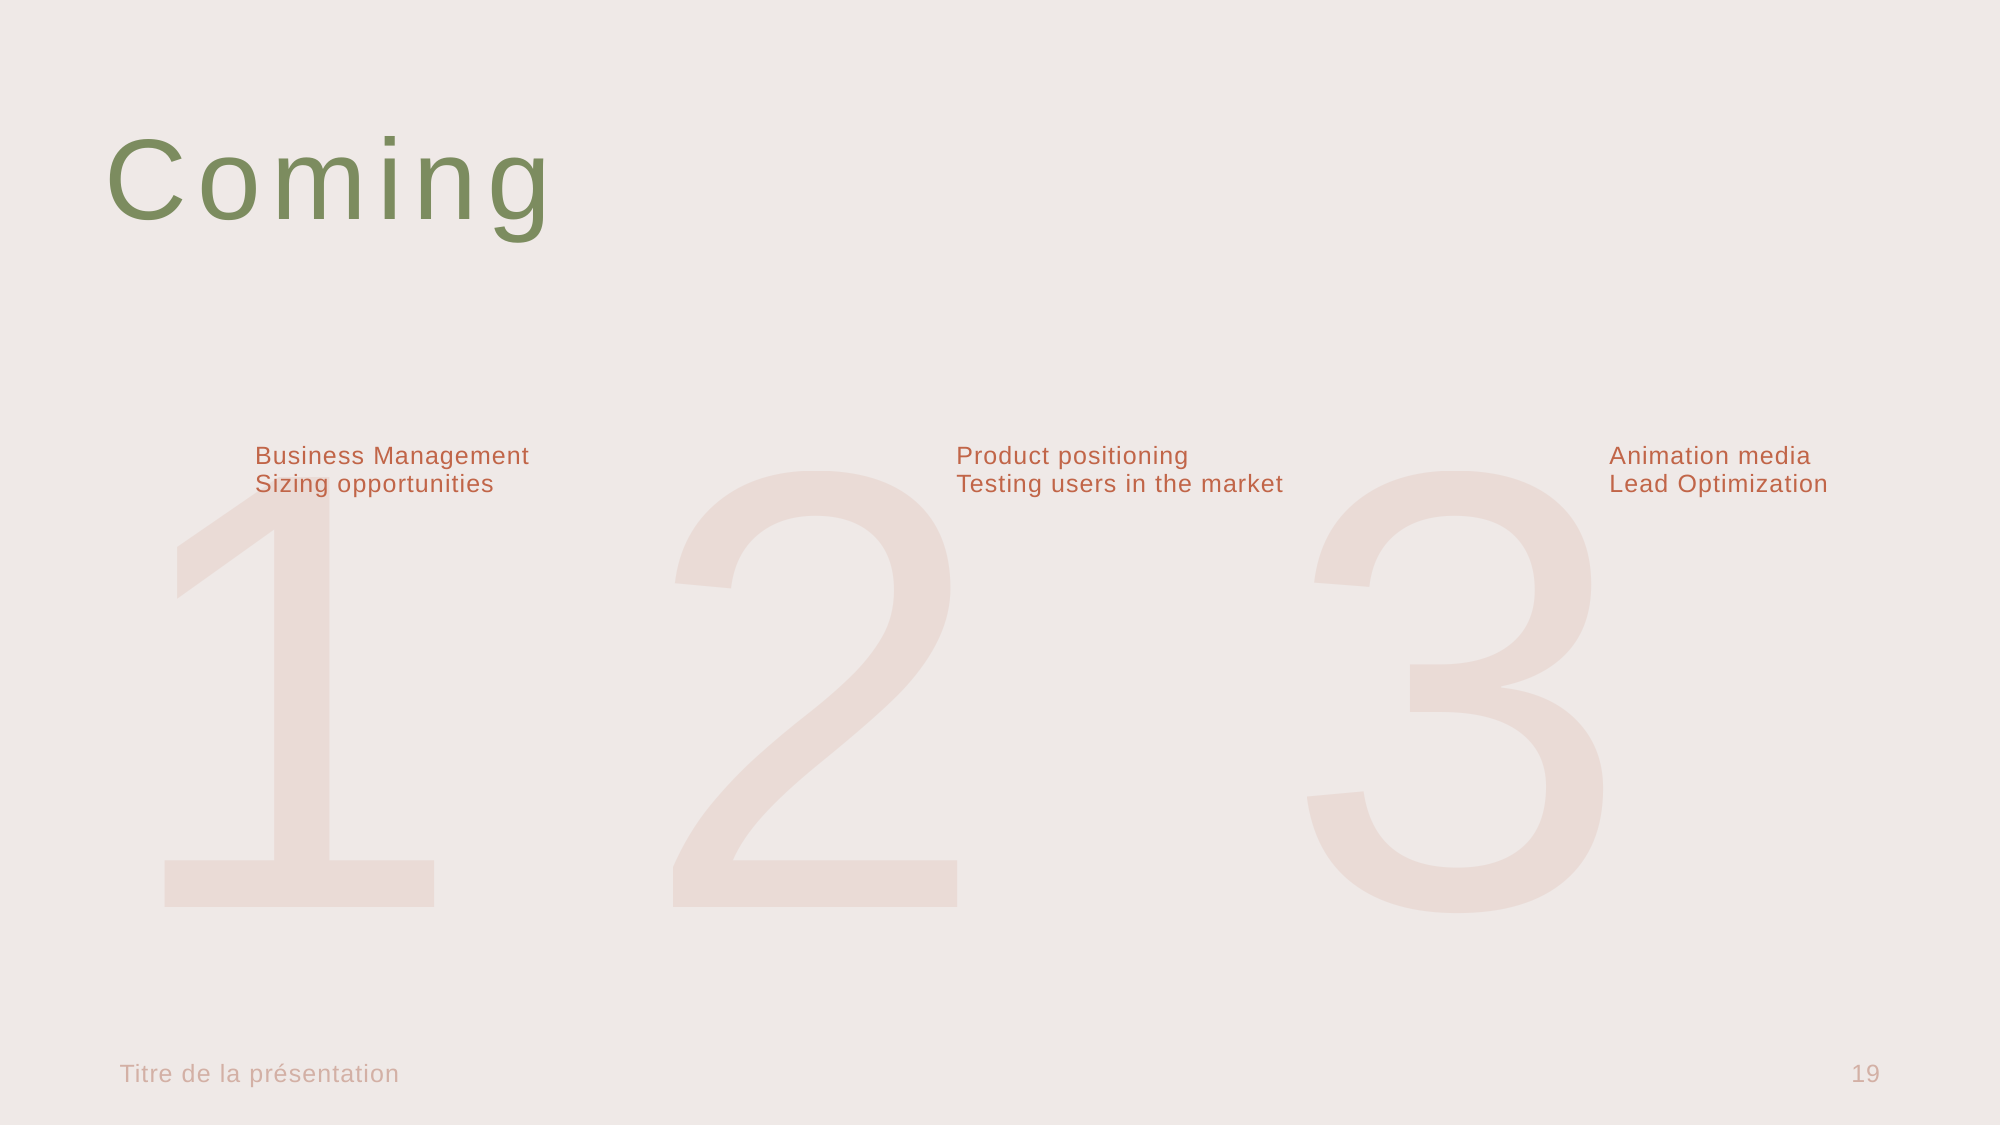

# Coming

1
2
3
Business Management
Sizing opportunities

Product positioning
Testing users in the market

Animation media
Lead Optimization

Titre de la présentation
19